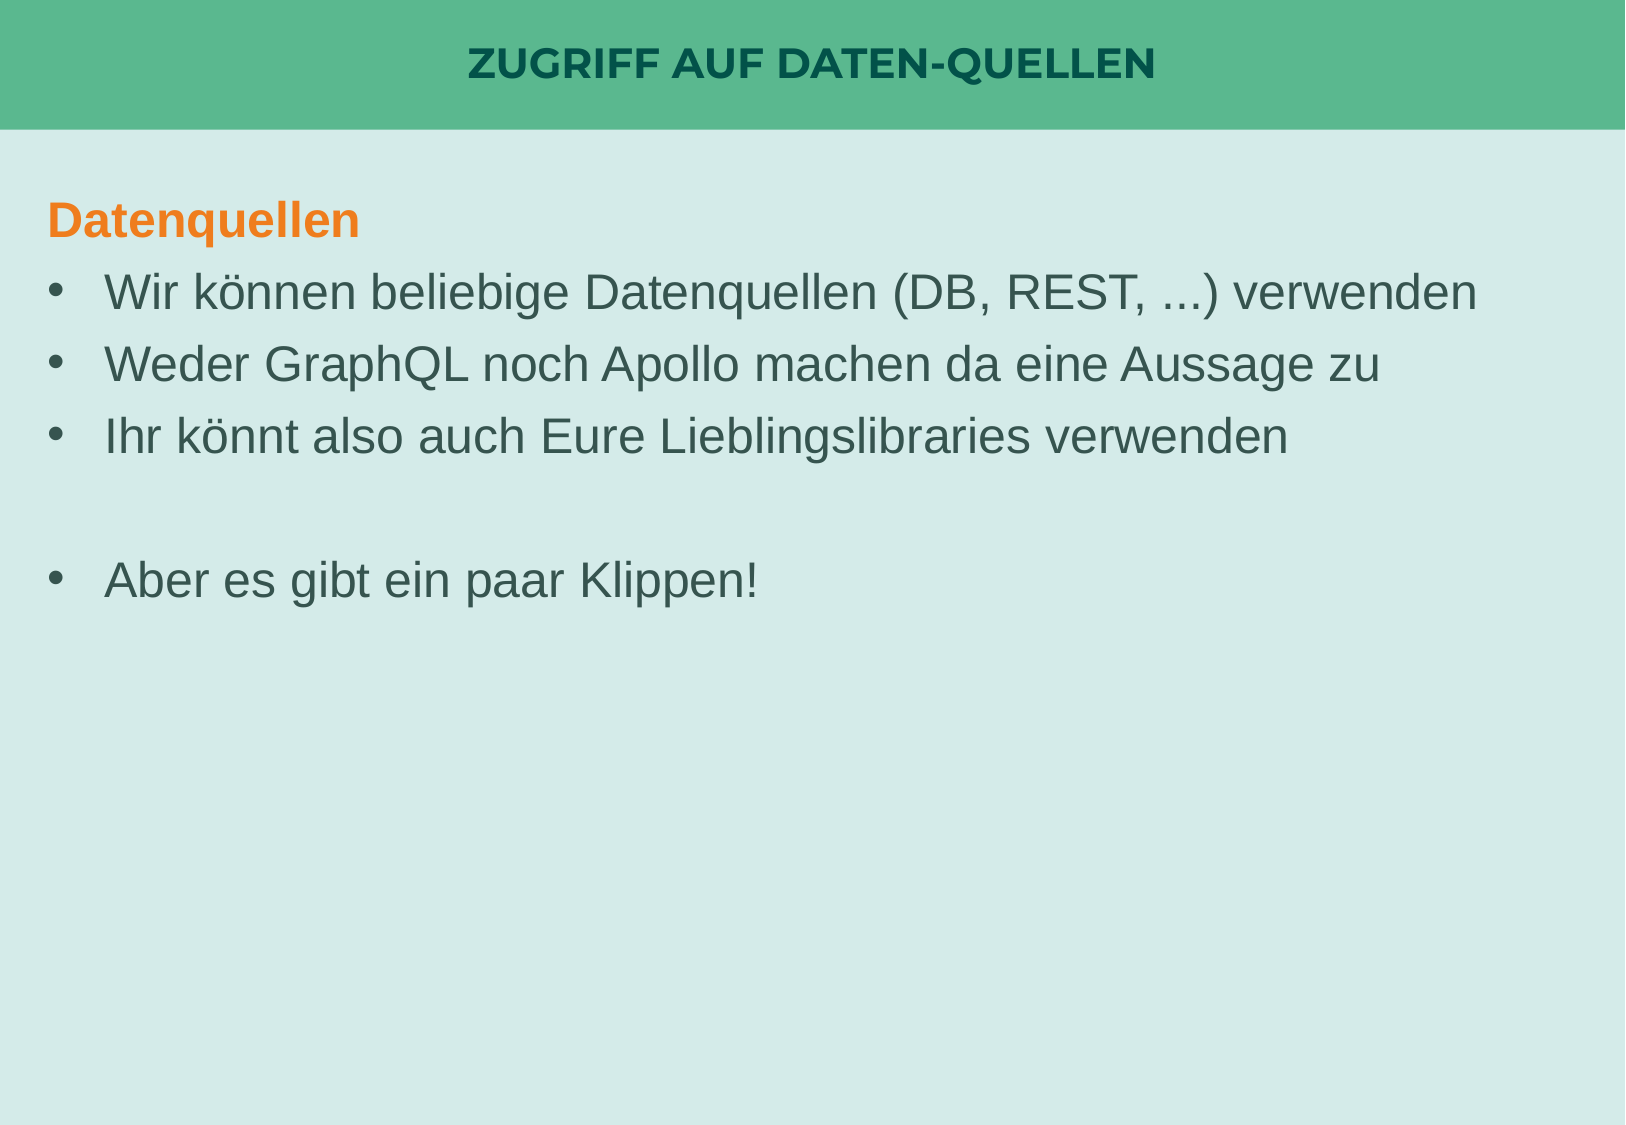

# Zugriff auf Daten-Quellen
Datenquellen
Wir können beliebige Datenquellen (DB, REST, ...) verwenden
Weder GraphQL noch Apollo machen da eine Aussage zu
Ihr könnt also auch Eure Lieblingslibraries verwenden

Aber es gibt ein paar Klippen!